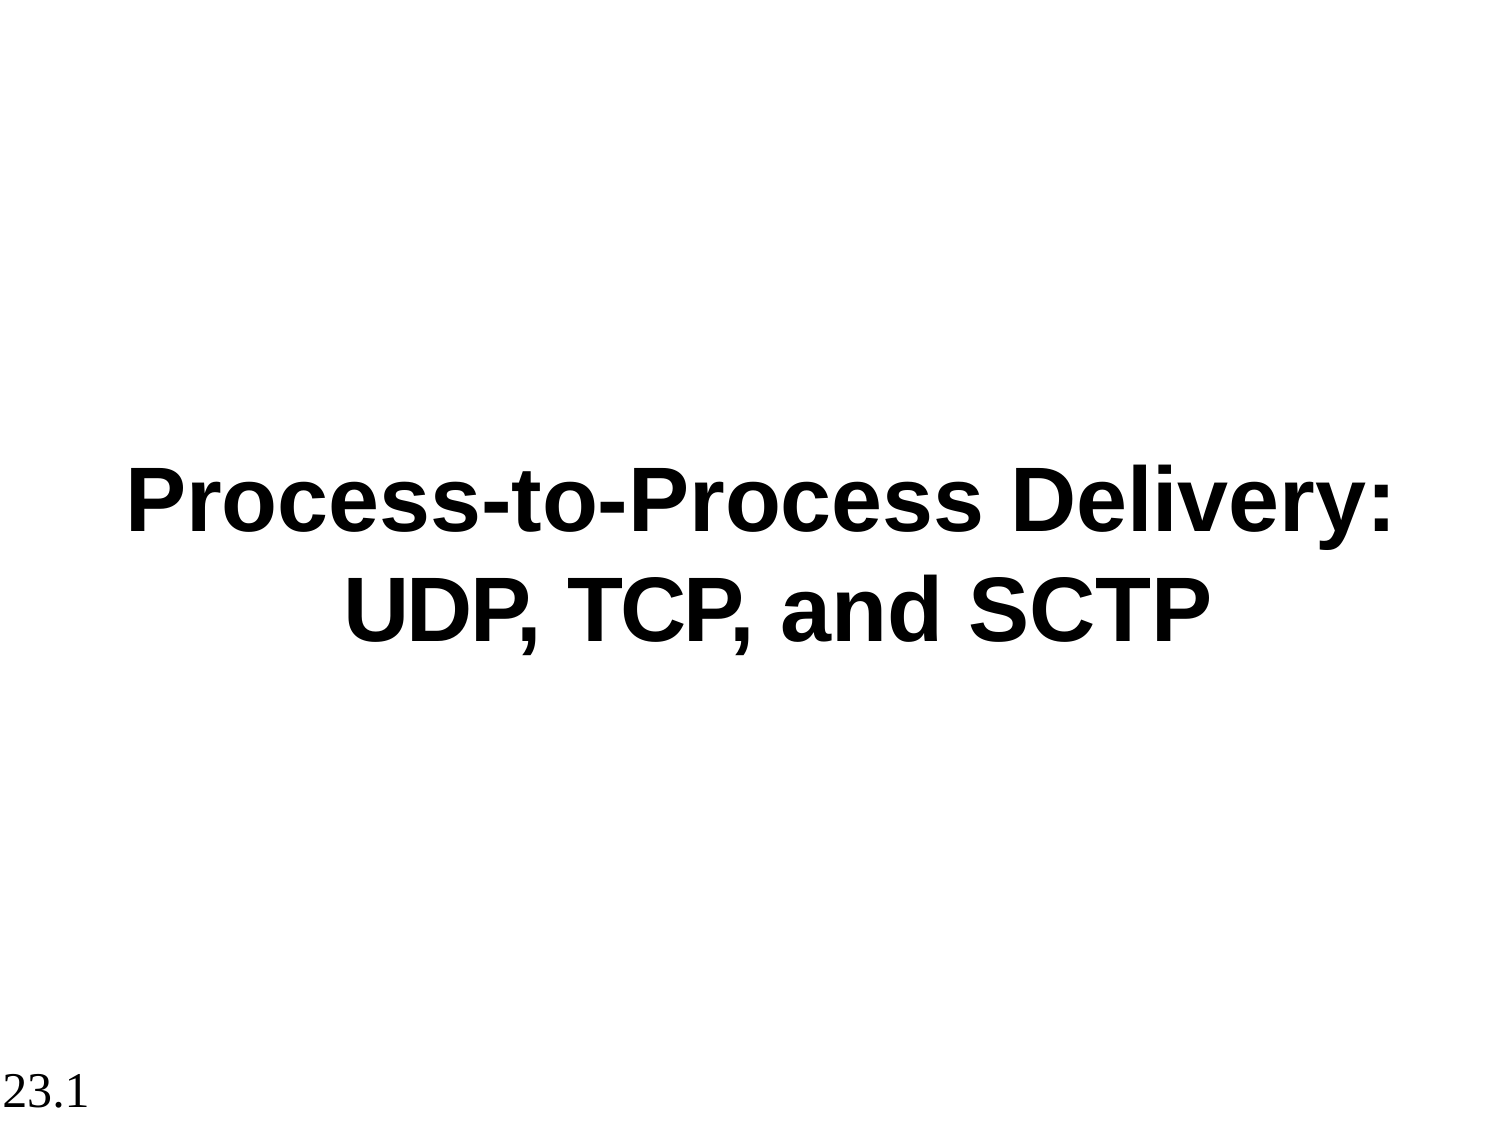

Process-to-Process Delivery:  UDP, TCP, and SCTP
23.1